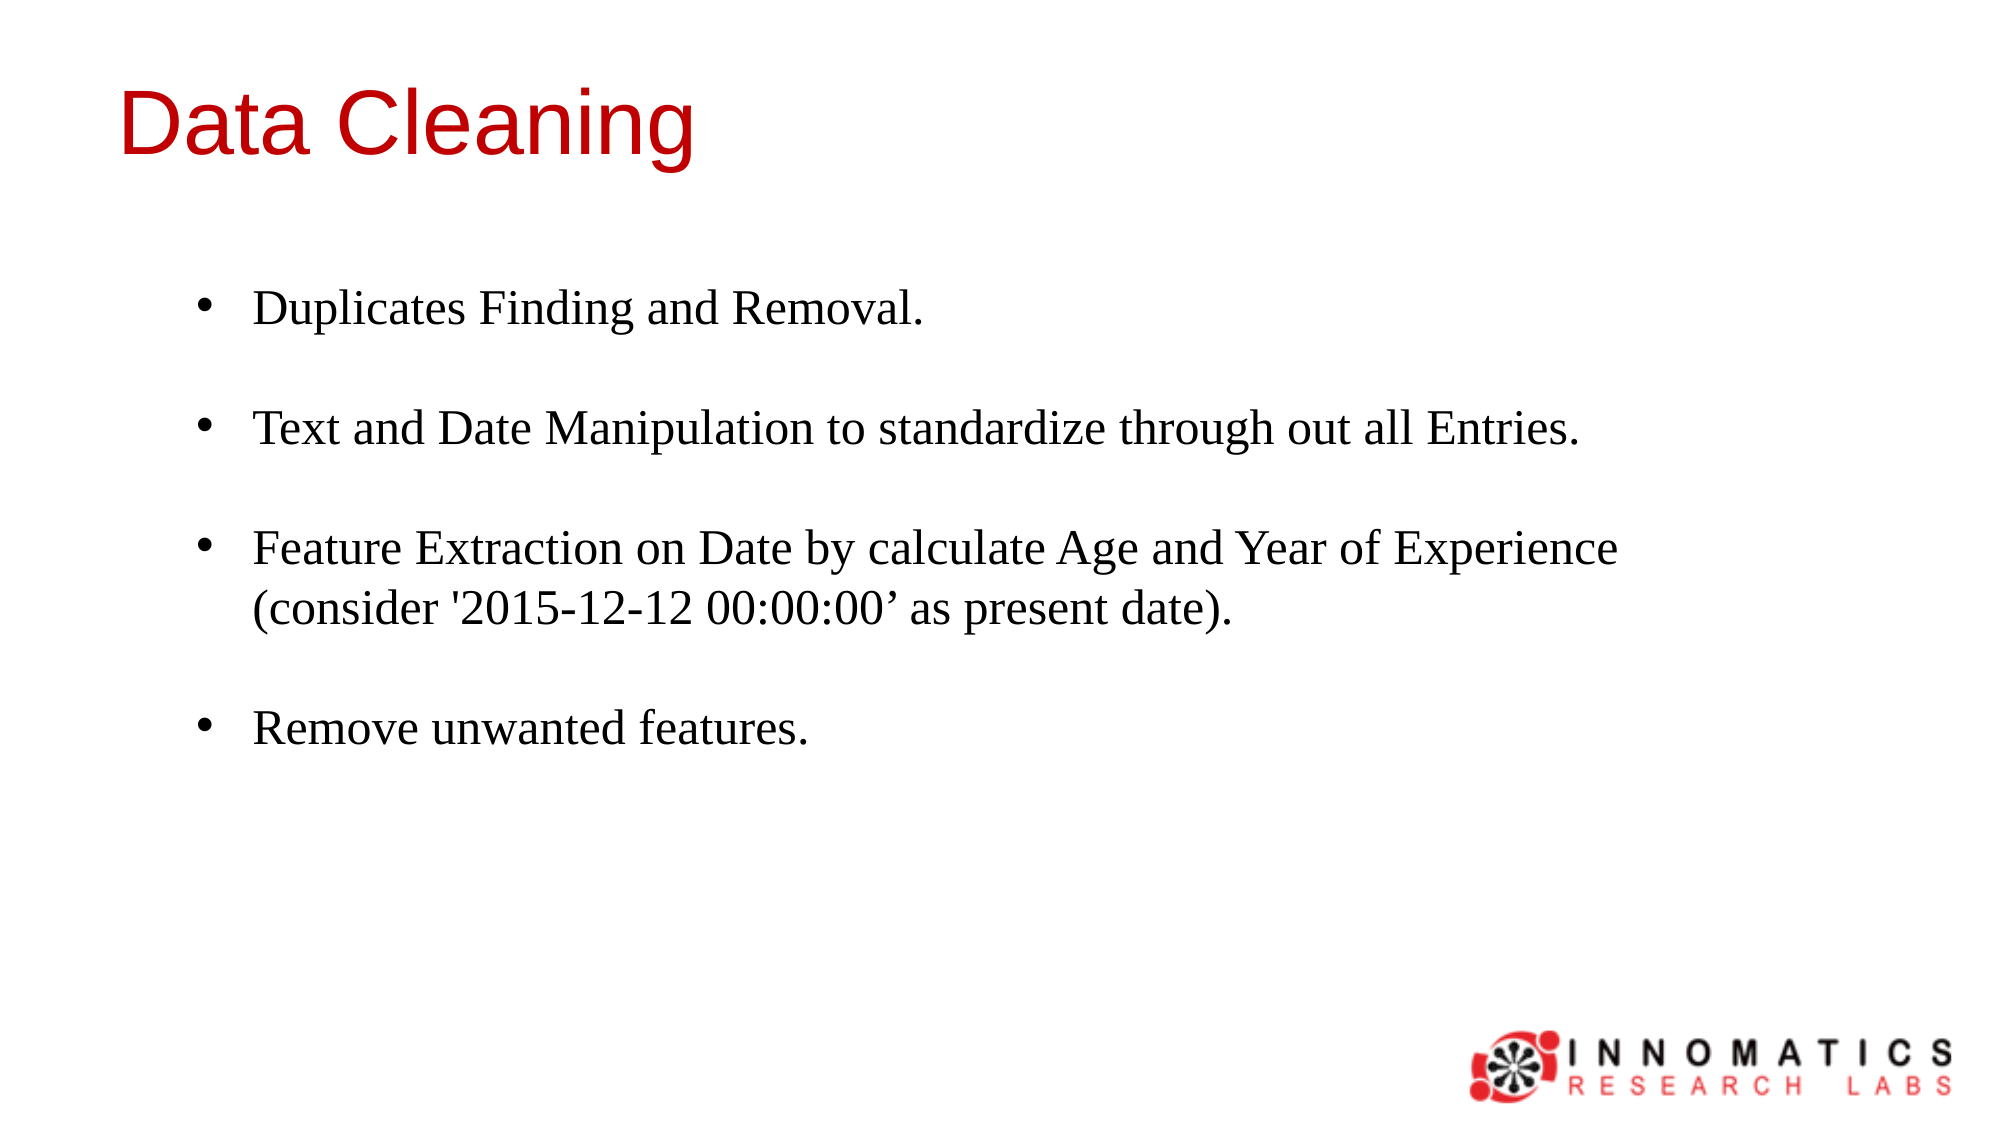

Data Cleaning
Duplicates Finding and Removal.

Text and Date Manipulation to standardize through out all Entries.

Feature Extraction on Date by calculate Age and Year of Experience (consider '2015-12-12 00:00:00’ as present date).

Remove unwanted features.